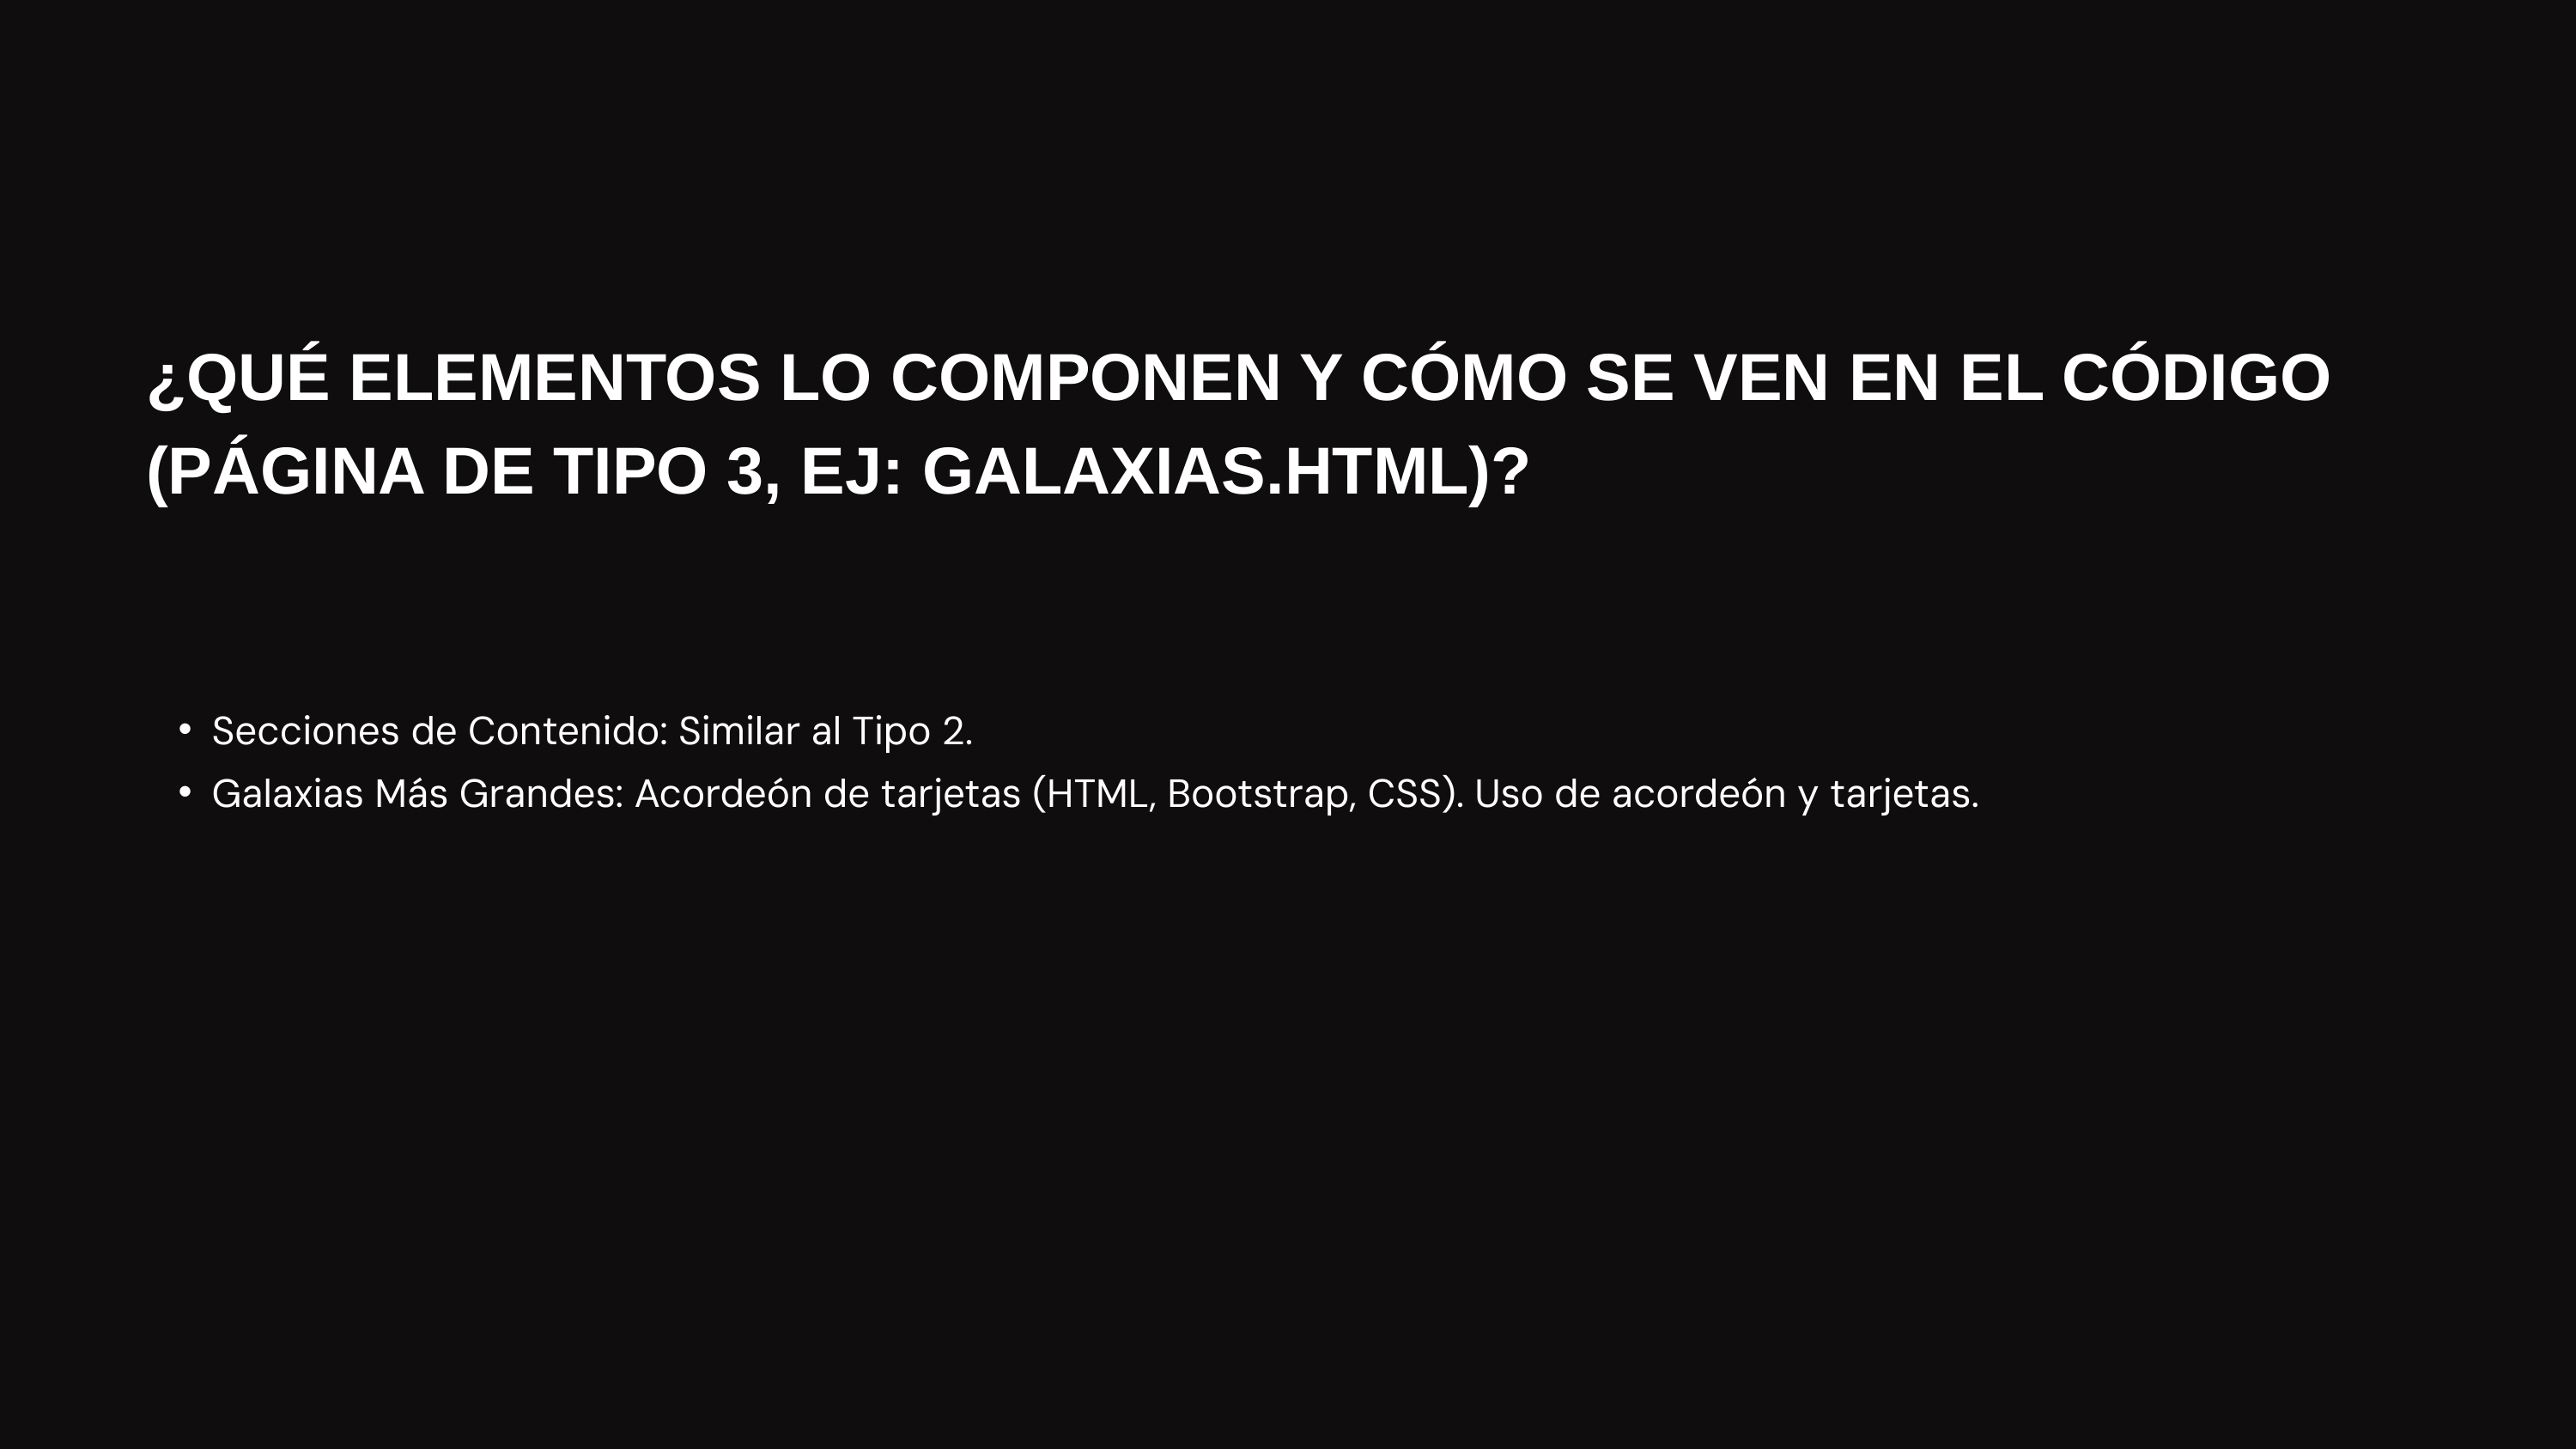

¿QUÉ ELEMENTOS LO COMPONEN Y CÓMO SE VEN EN EL CÓDIGO (PÁGINA DE TIPO 3, EJ: GALAXIAS.HTML)?
Secciones de Contenido: Similar al Tipo 2.
Galaxias Más Grandes: Acordeón de tarjetas (HTML, Bootstrap, CSS). Uso de acordeón y tarjetas.